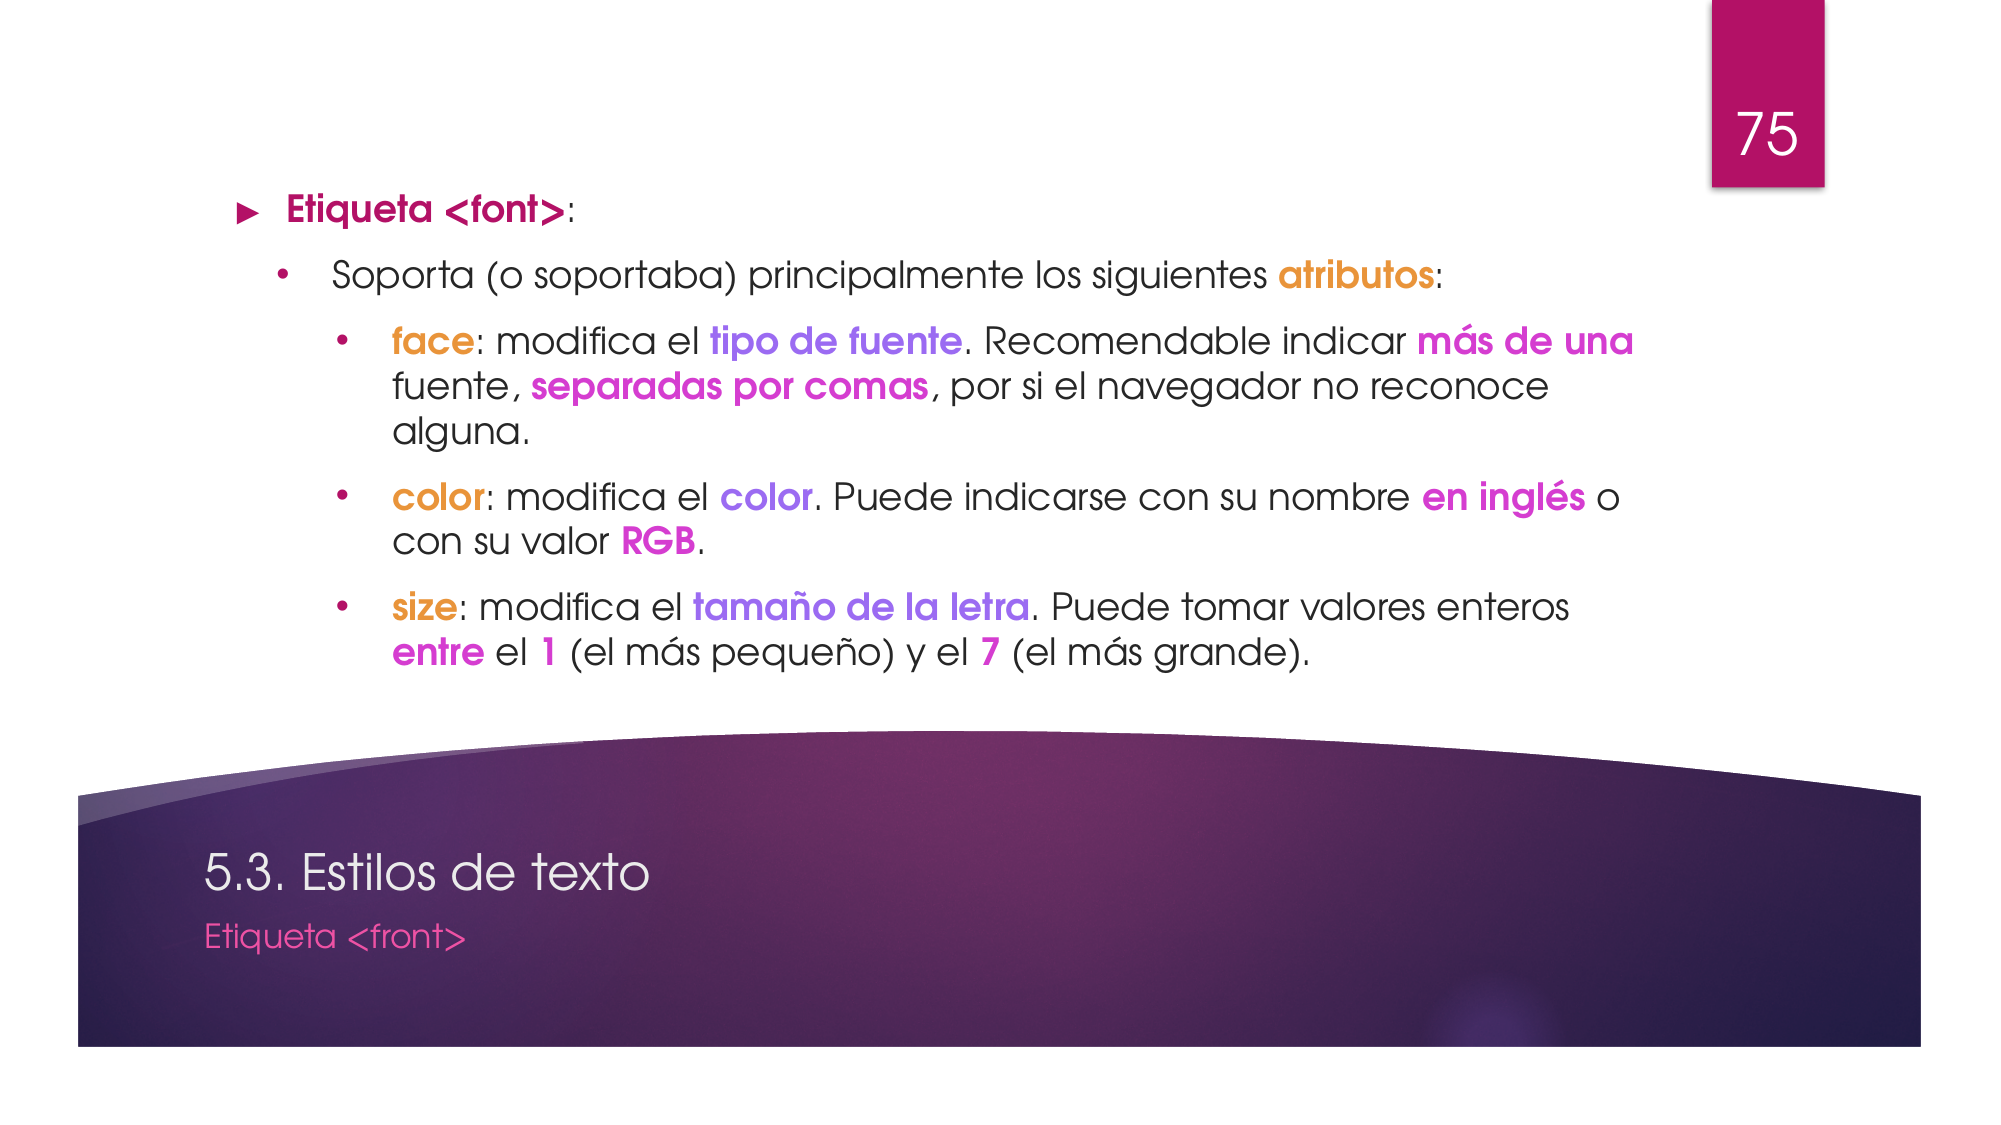

75
Etiqueta <font>:
Soporta (o soportaba) principalmente los siguientes atributos:
face: modifica el tipo de fuente. Recomendable indicar más de una fuente, separadas por comas, por si el navegador no reconoce alguna.
color: modifica el color. Puede indicarse con su nombre en inglés o con su valor RGB.
size: modifica el tamaño de la letra. Puede tomar valores enteros entre el 1 (el más pequeño) y el 7 (el más grande).
# 5.3. Estilos de texto
Etiqueta <front>